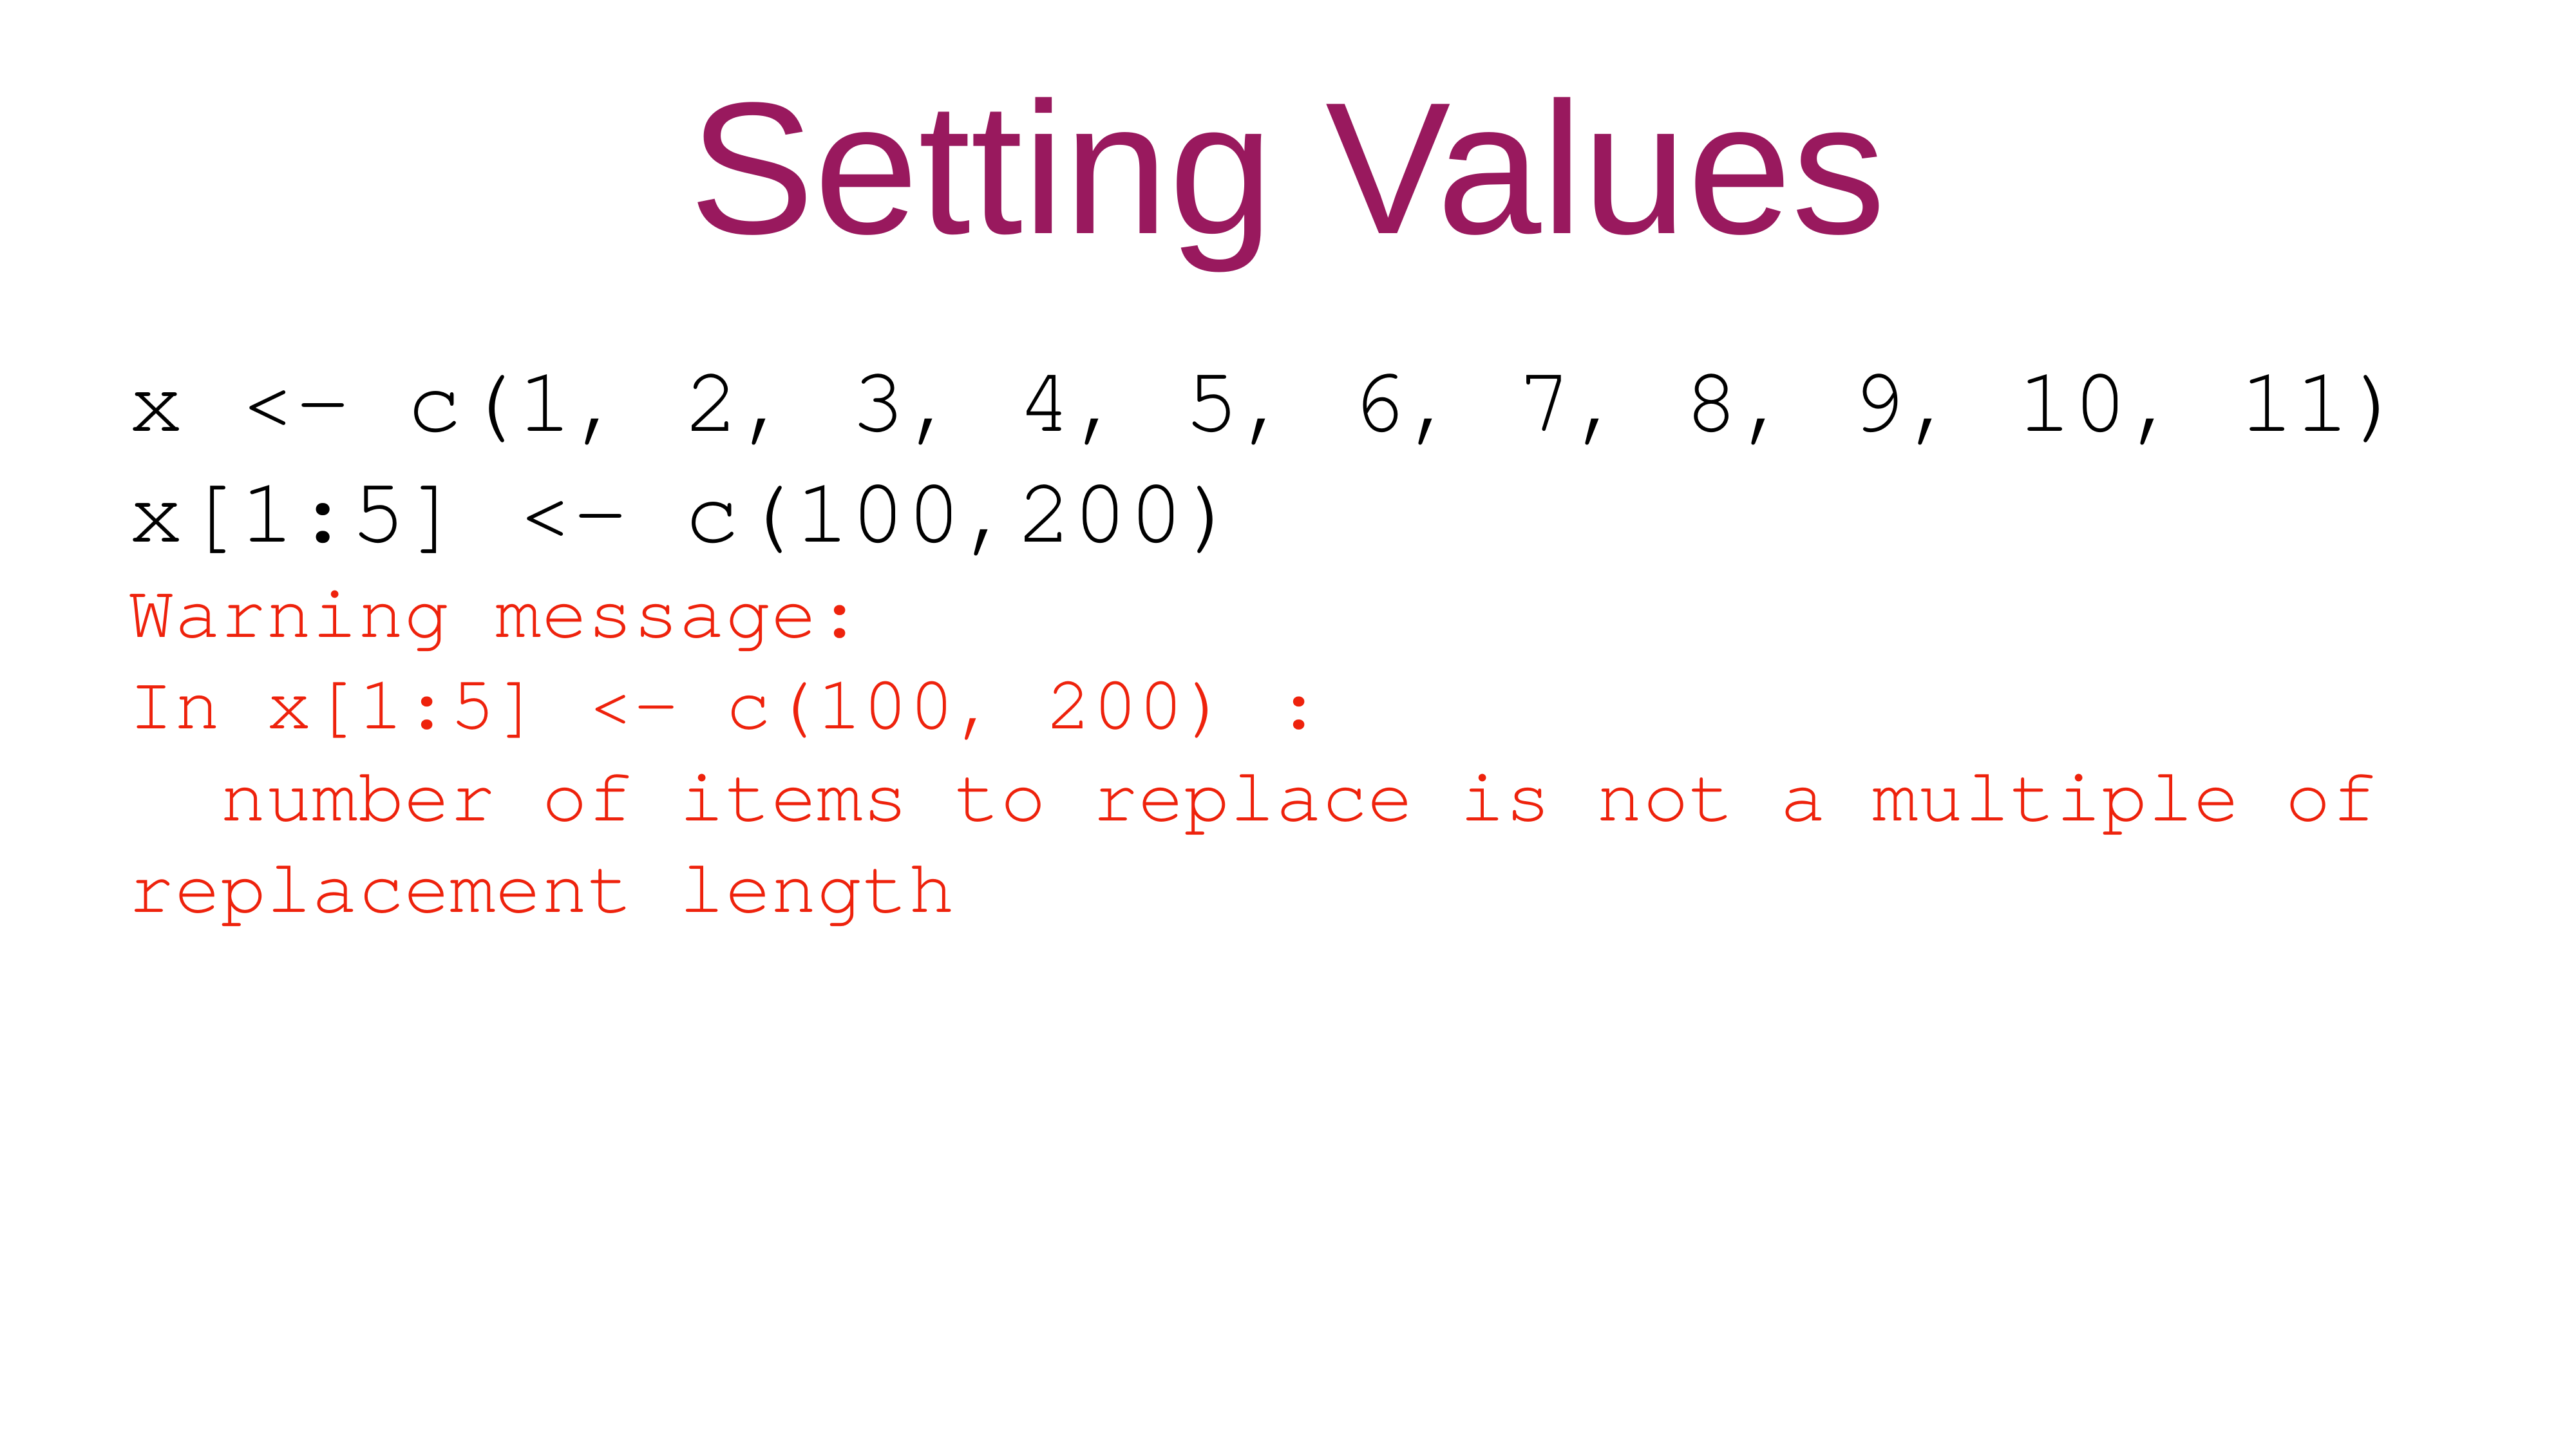

Setting Values
x <- c(1, 2, 3, 4, 5, 6, 7, 8, 9, 10, 11)
x[1:5] <- c(100,200)
Warning message:
In x[1:5] <- c(100, 200) :
  number of items to replace is not a multiple of replacement length